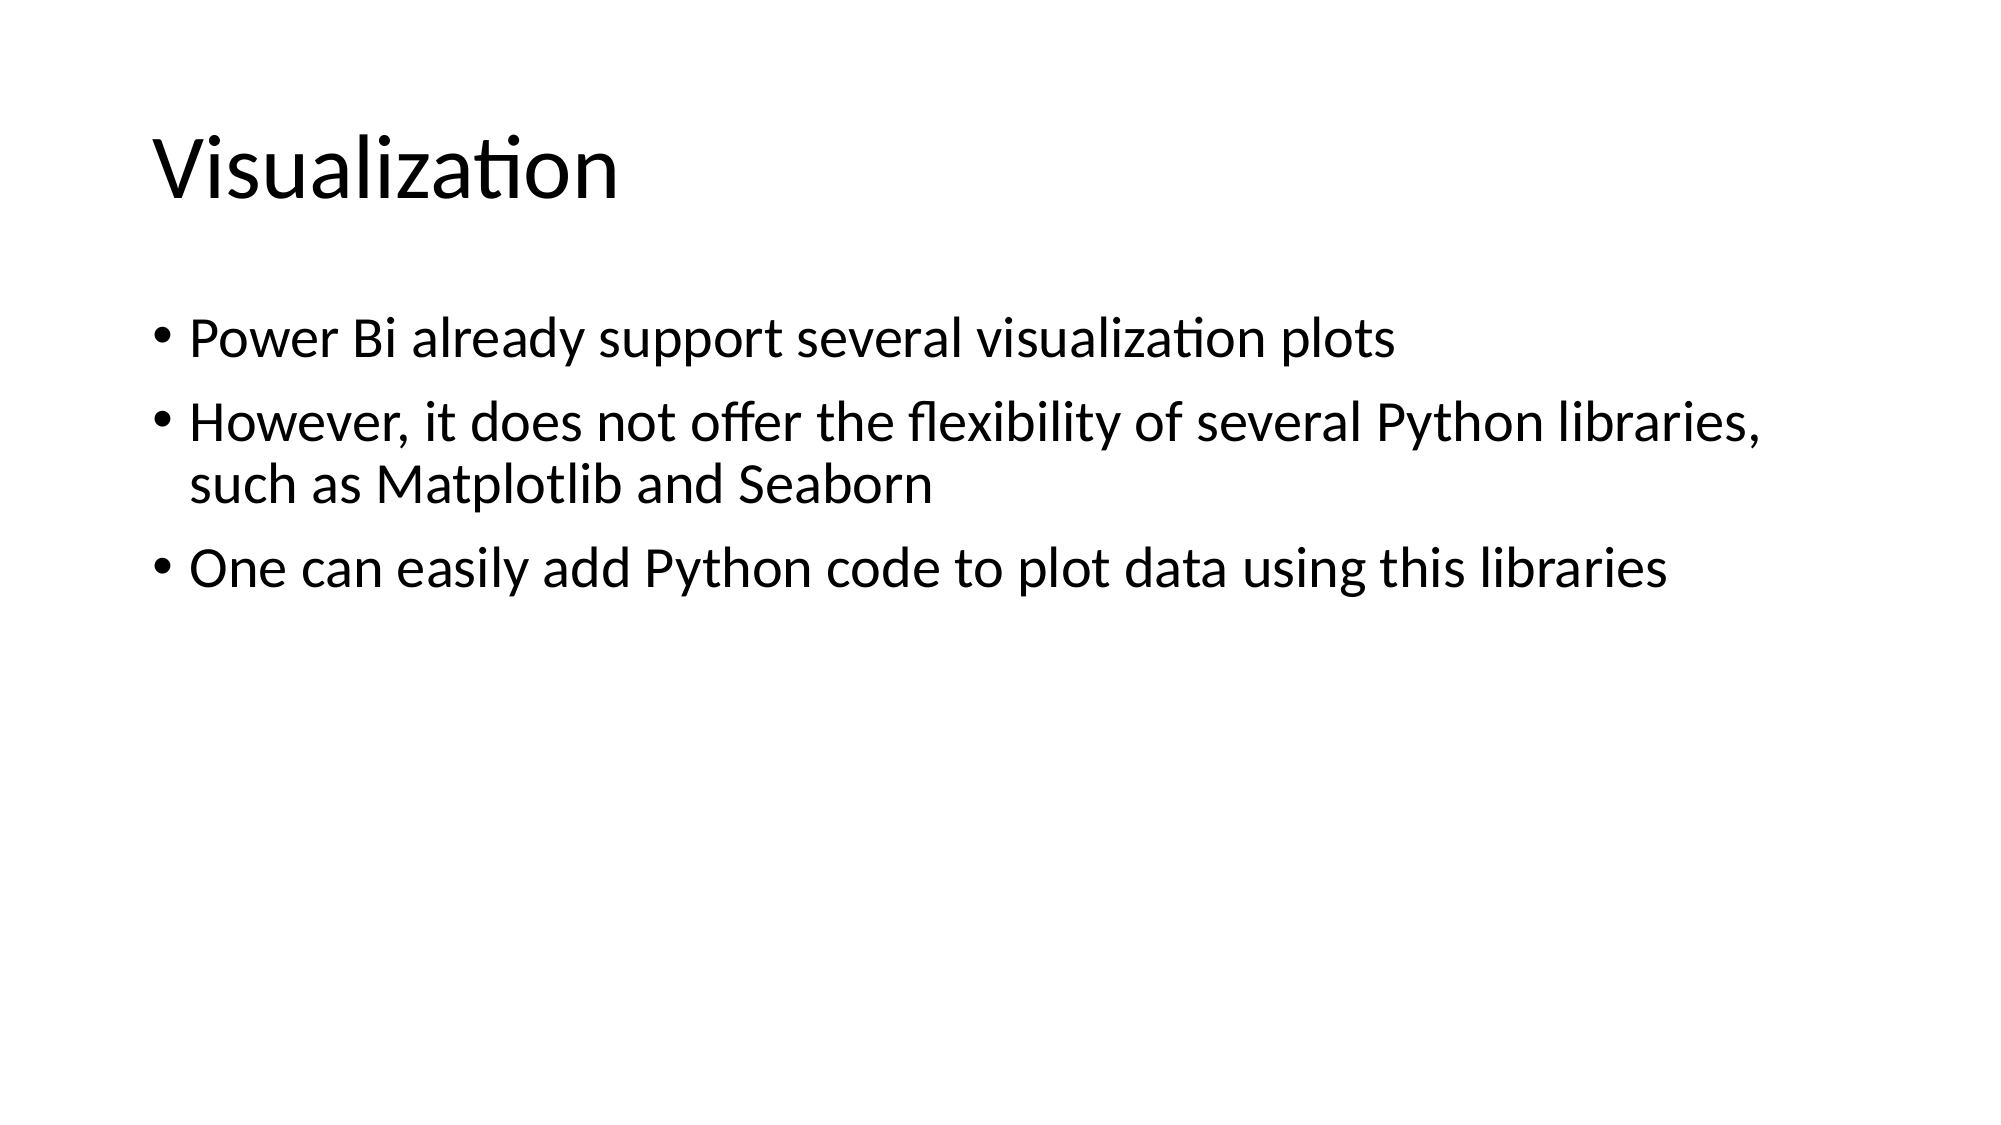

# Visualization
Power Bi already support several visualization plots
However, it does not offer the flexibility of several Python libraries, such as Matplotlib and Seaborn
One can easily add Python code to plot data using this libraries